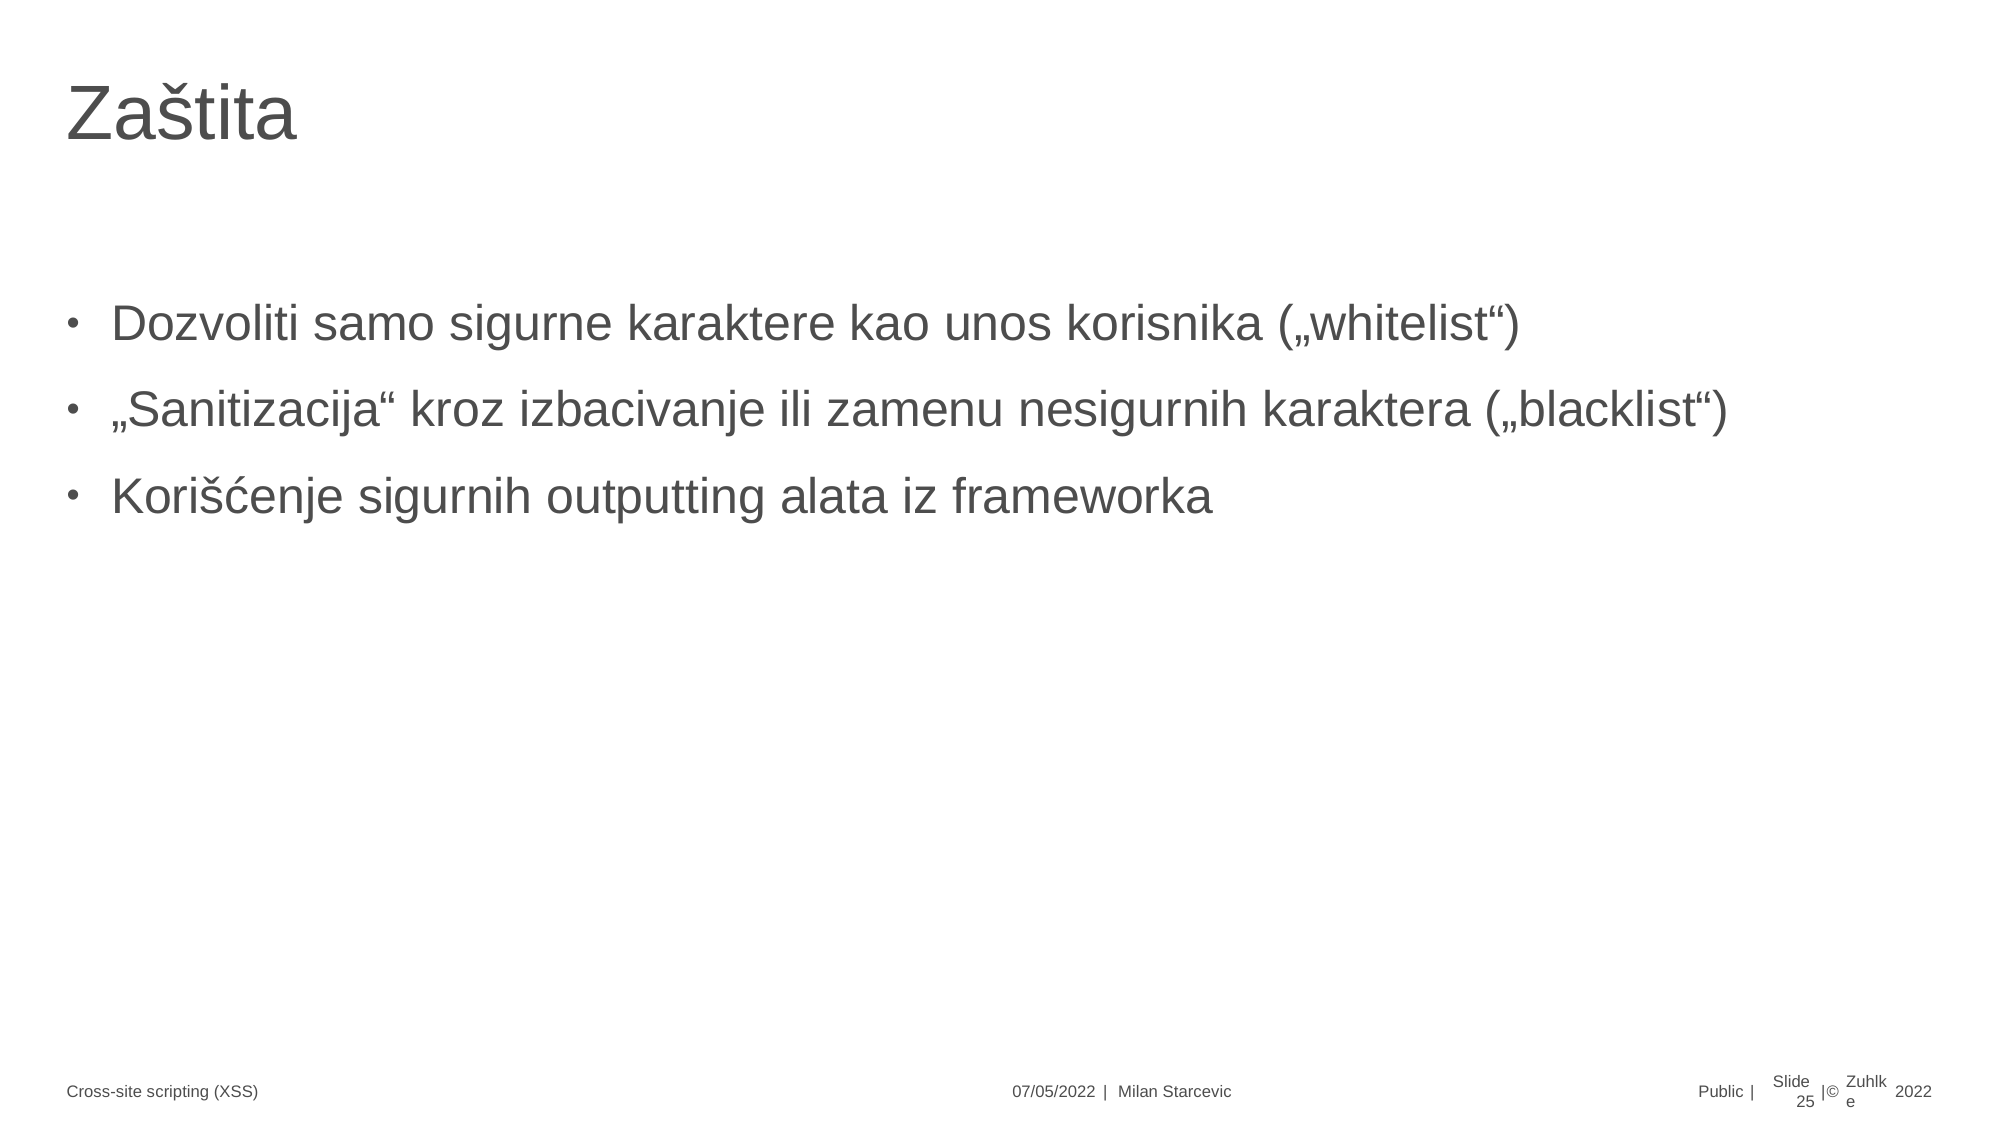

# Zaštita
Dozvoliti samo sigurne karaktere kao unos korisnika („whitelist“)
„Sanitizacija“ kroz izbacivanje ili zamenu nesigurnih karaktera („blacklist“)
Korišćenje sigurnih outputting alata iz frameworka